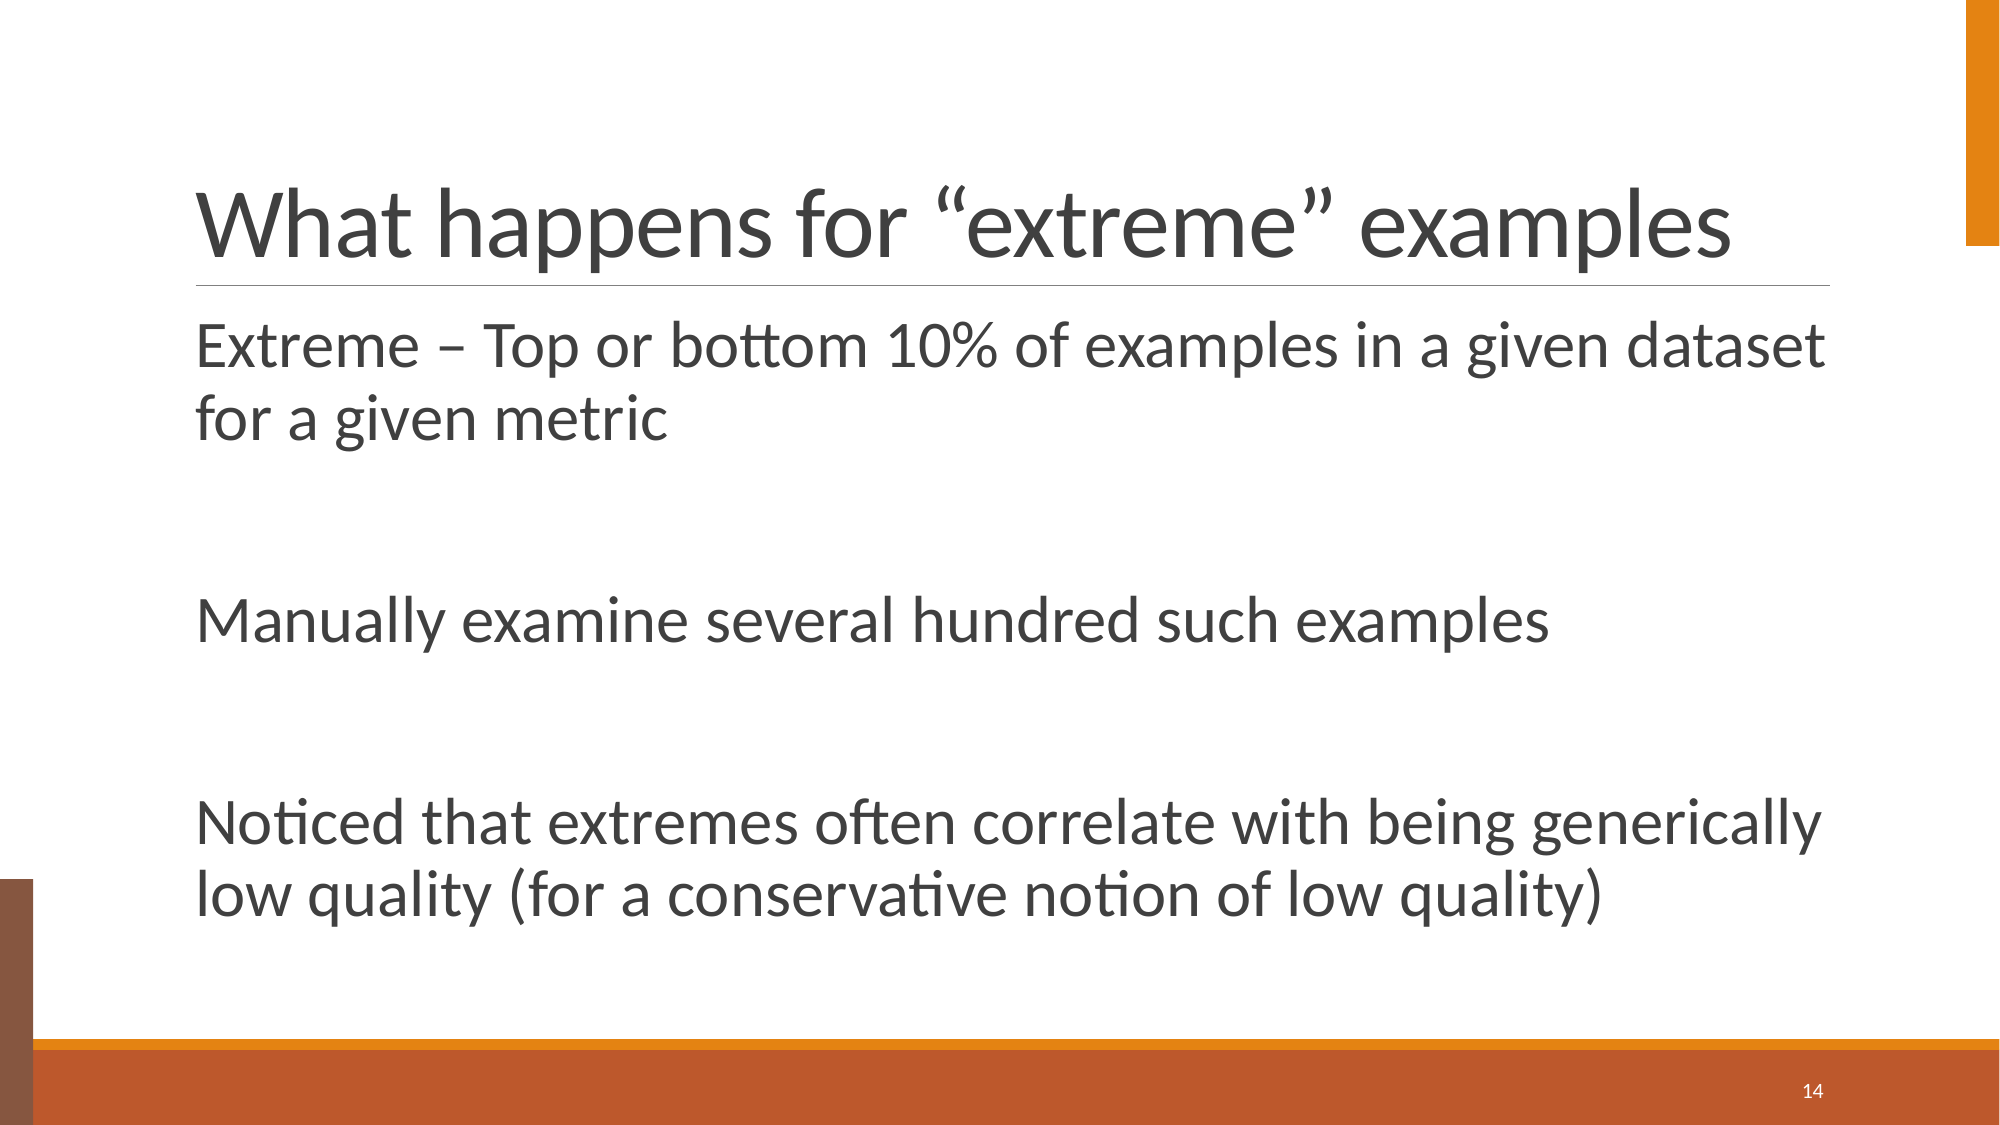

# What happens for “extreme” examples
Extreme – Top or bottom 10% of examples in a given dataset for a given metric

Manually examine several hundred such examples

Noticed that extremes often correlate with being generically low quality (for a conservative notion of low quality)
14